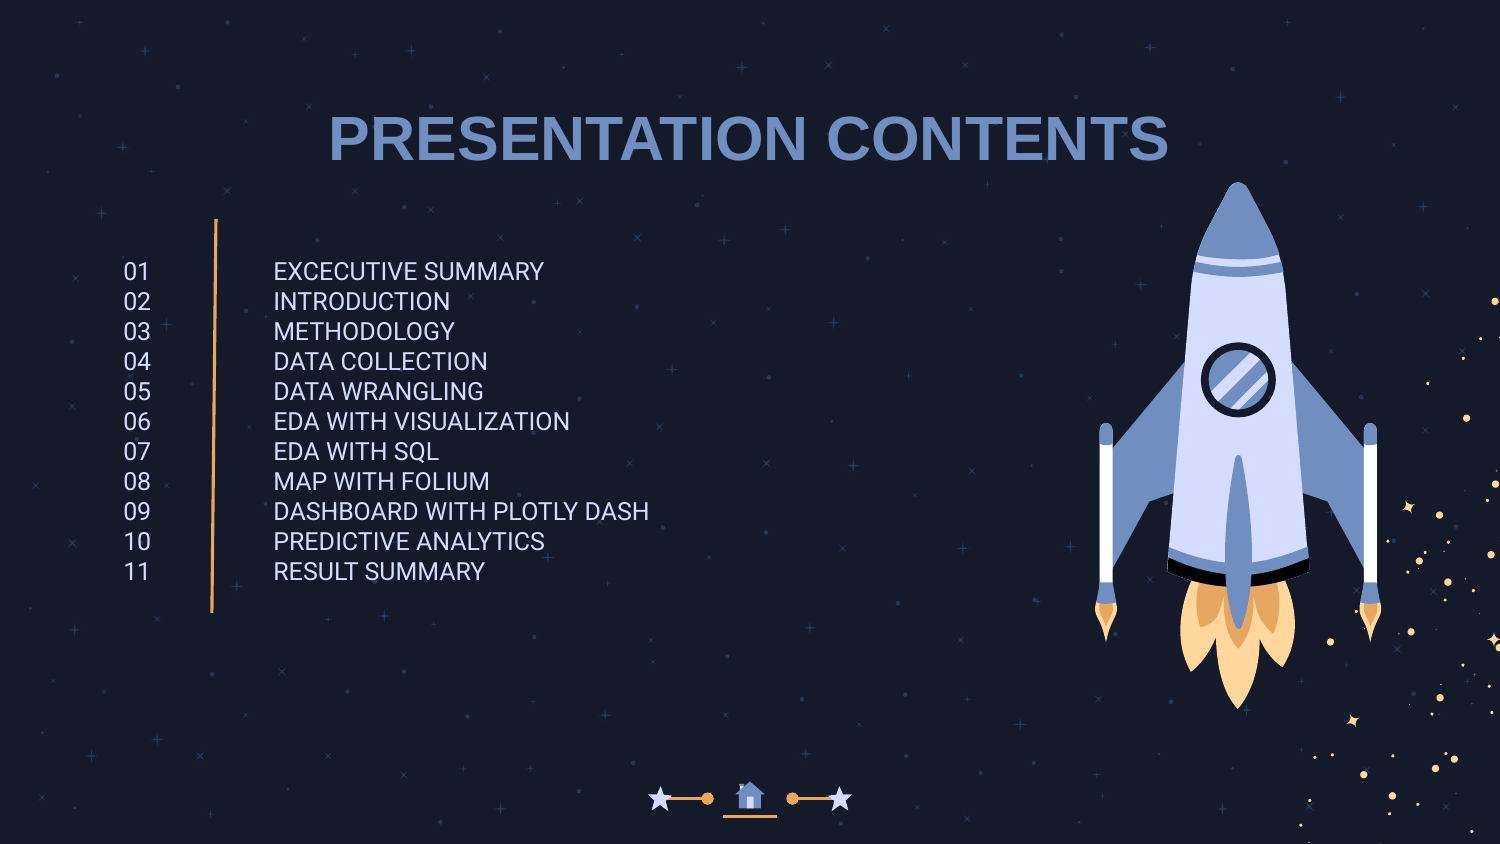

# PRESENTATION CONTENTS

01          	EXCECUTIVE SUMMARY
02 	INTRODUCTION
03	METHODOLOGY
04	DATA COLLECTION
05	DATA WRANGLING
06	EDA WITH VISUALIZATION
07	EDA WITH SQL
08	MAP WITH FOLIUM
09	DASHBOARD WITH PLOTLY DASH
10	PREDICTIVE ANALYTICS
11	RESULT SUMMARY